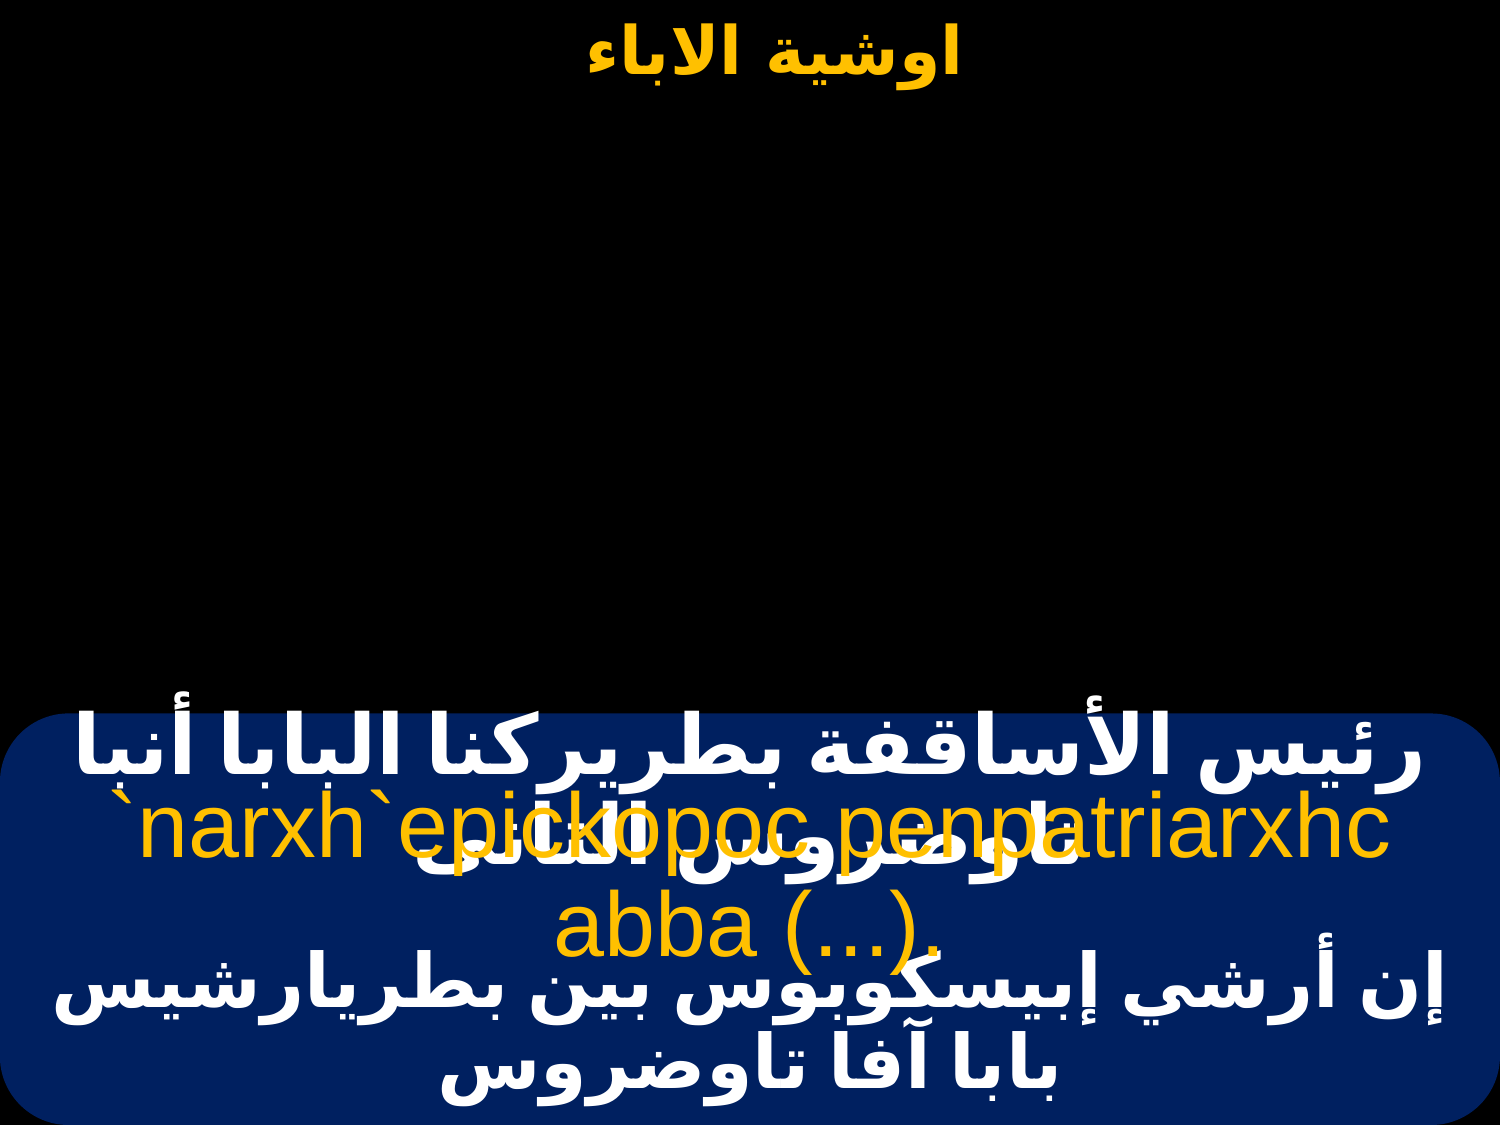

# رئيس الأساقفة بطريركنا البابا أنبا تاوضروس الثانى
`narxh`epickopoc penpatriarxhc abba (...).
إن أرشي إبيسكوبوس بين بطريارشيس بابا آفا تاوضروس